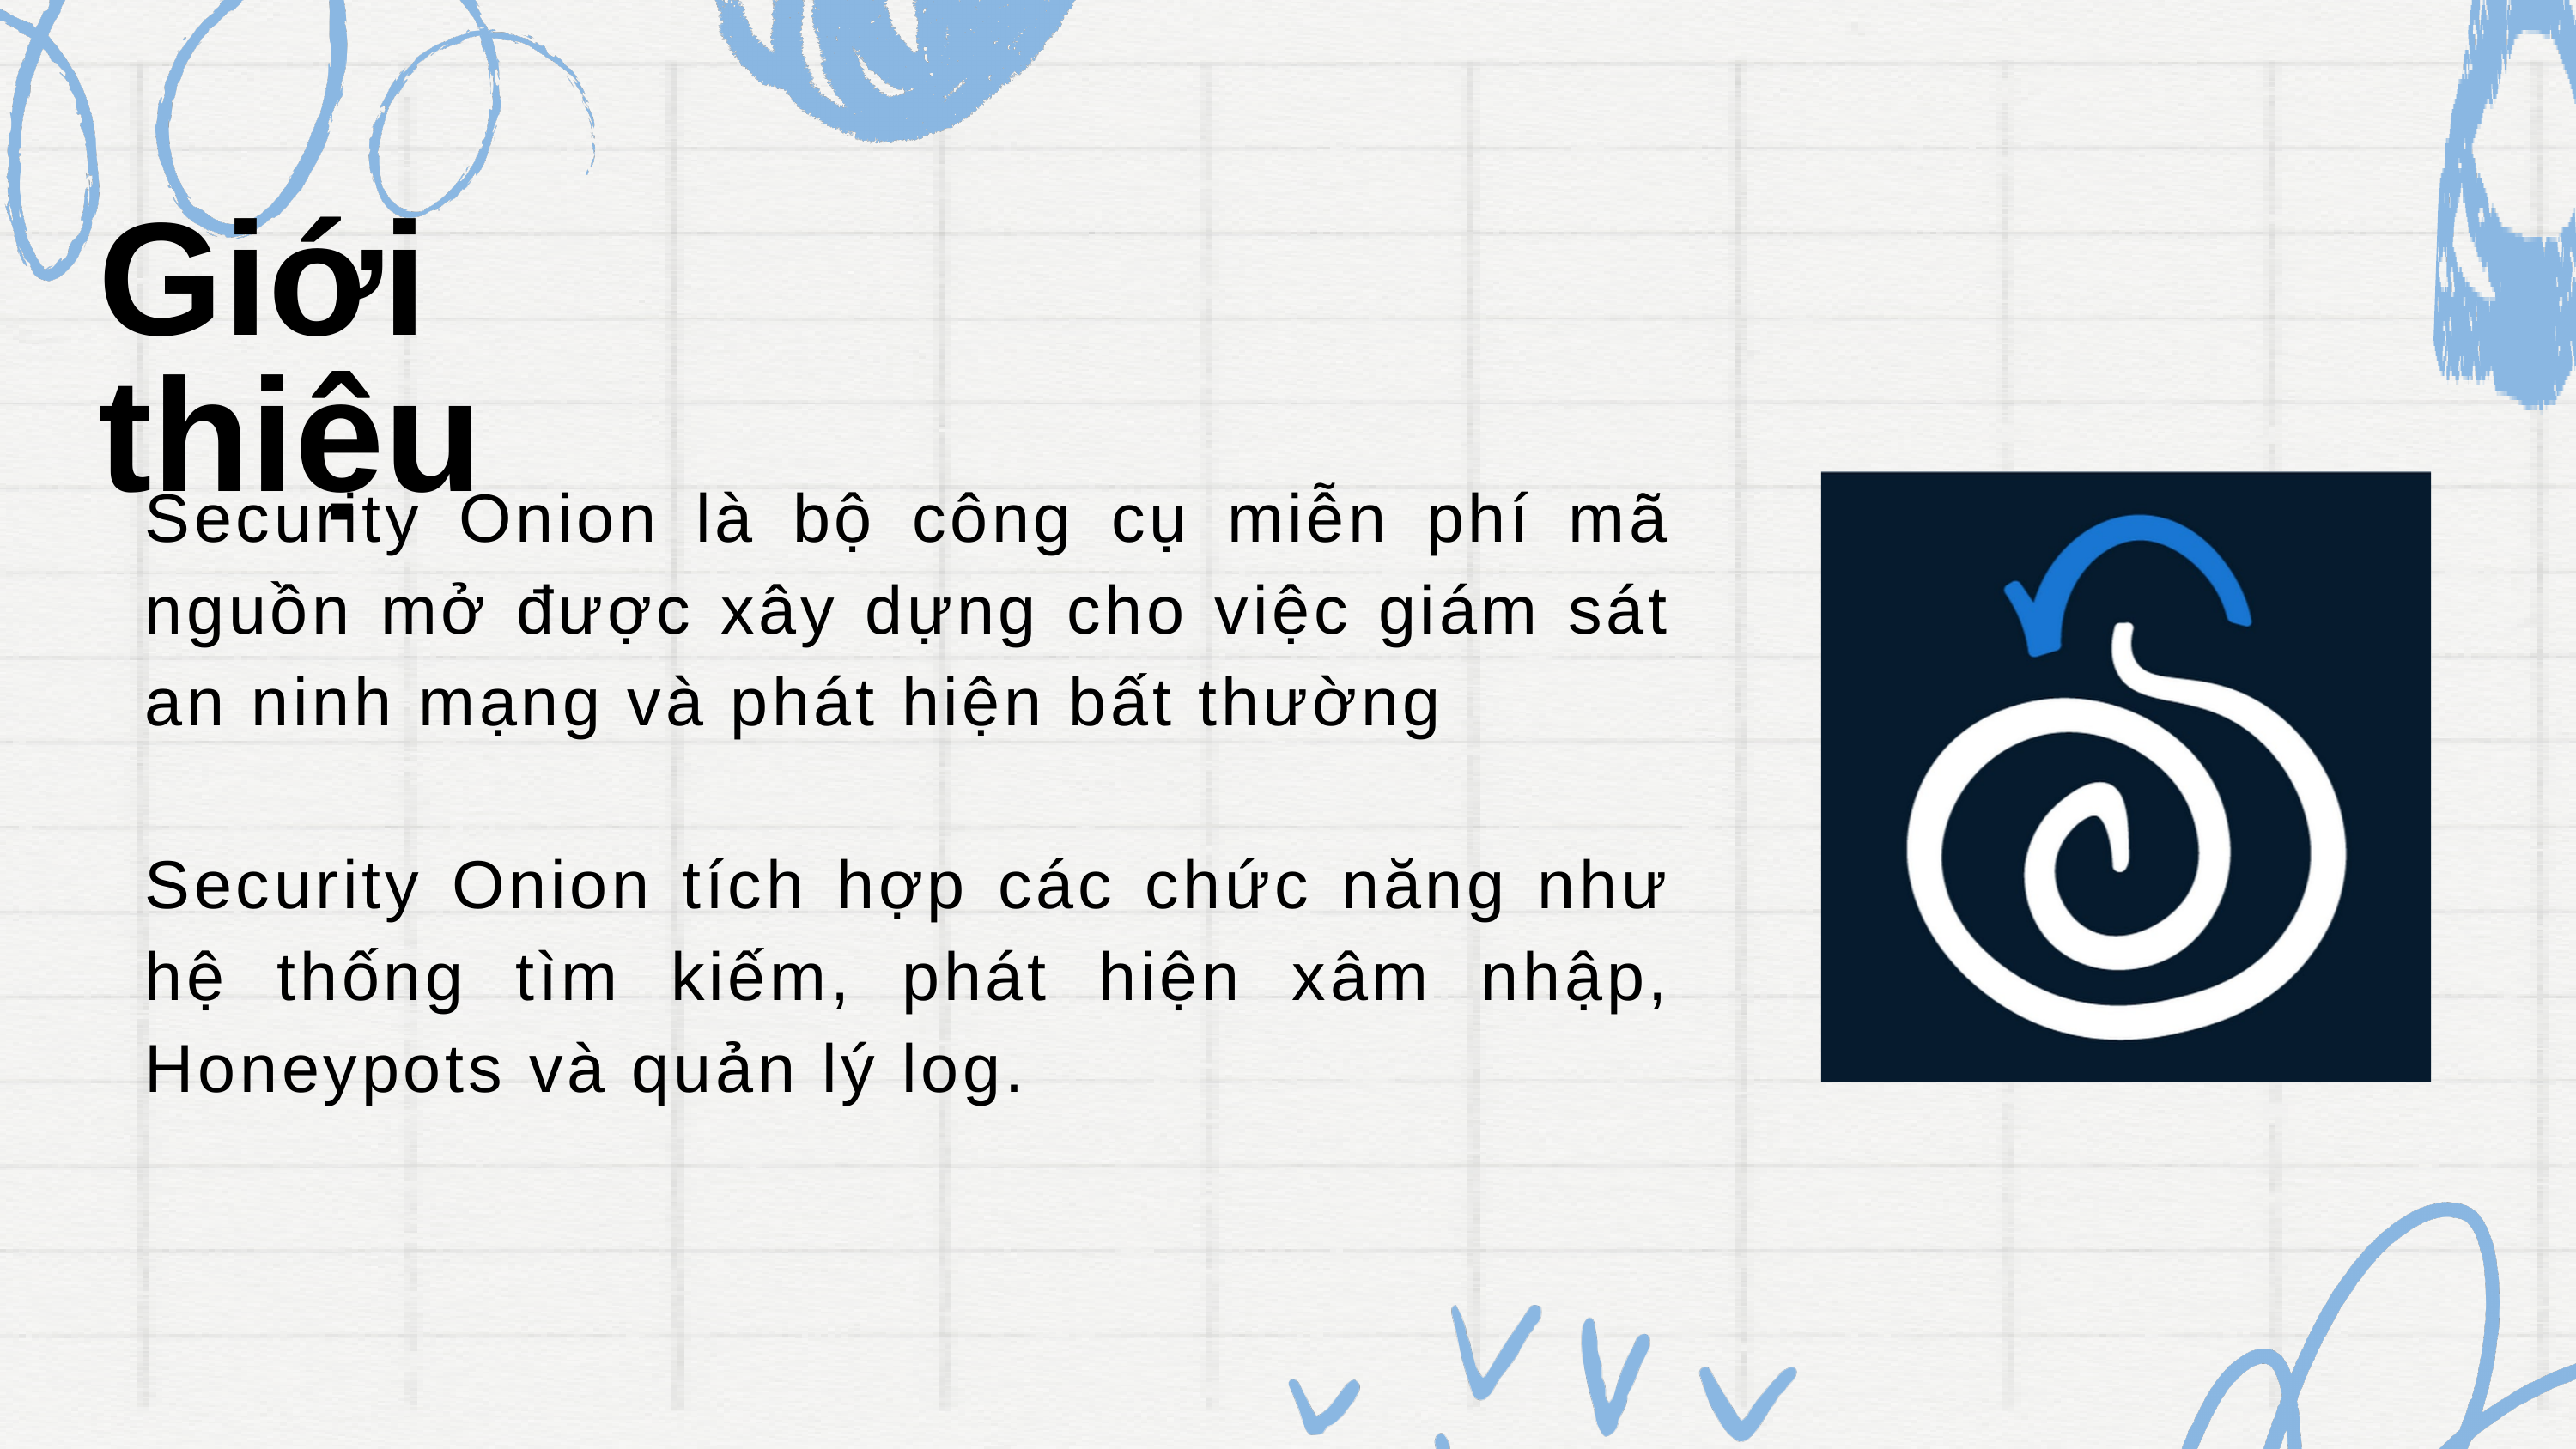

Giới thiệu
Security Onion là bộ công cụ miễn phí mã nguồn mở được xây dựng cho việc giám sát an ninh mạng và phát hiện bất thường

Security Onion tích hợp các chức năng như hệ thống tìm kiếm, phát hiện xâm nhập, Honeypots và quản lý log.